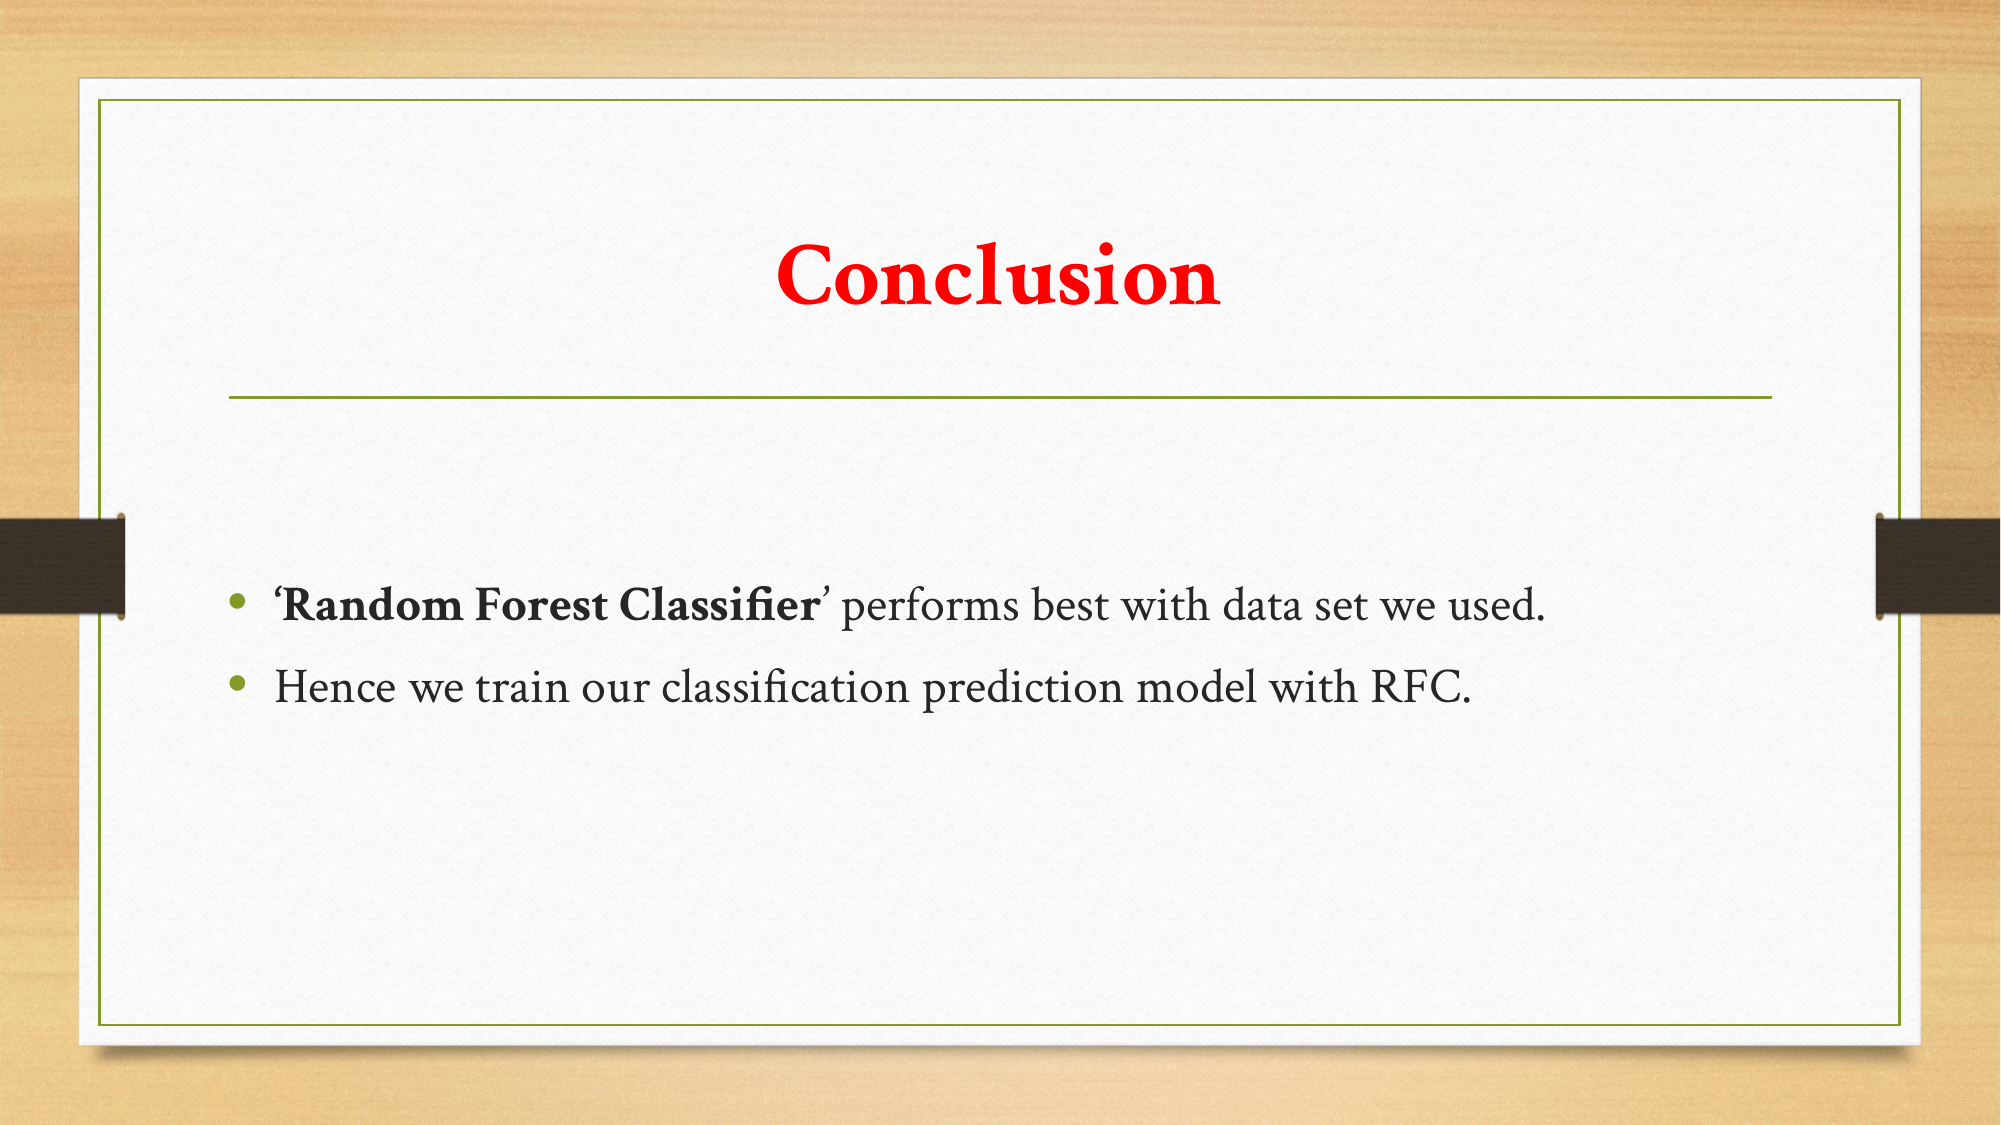

# Conclusion
‘Random Forest Classifier’ performs best with data set we used.
Hence we train our classification prediction model with RFC.